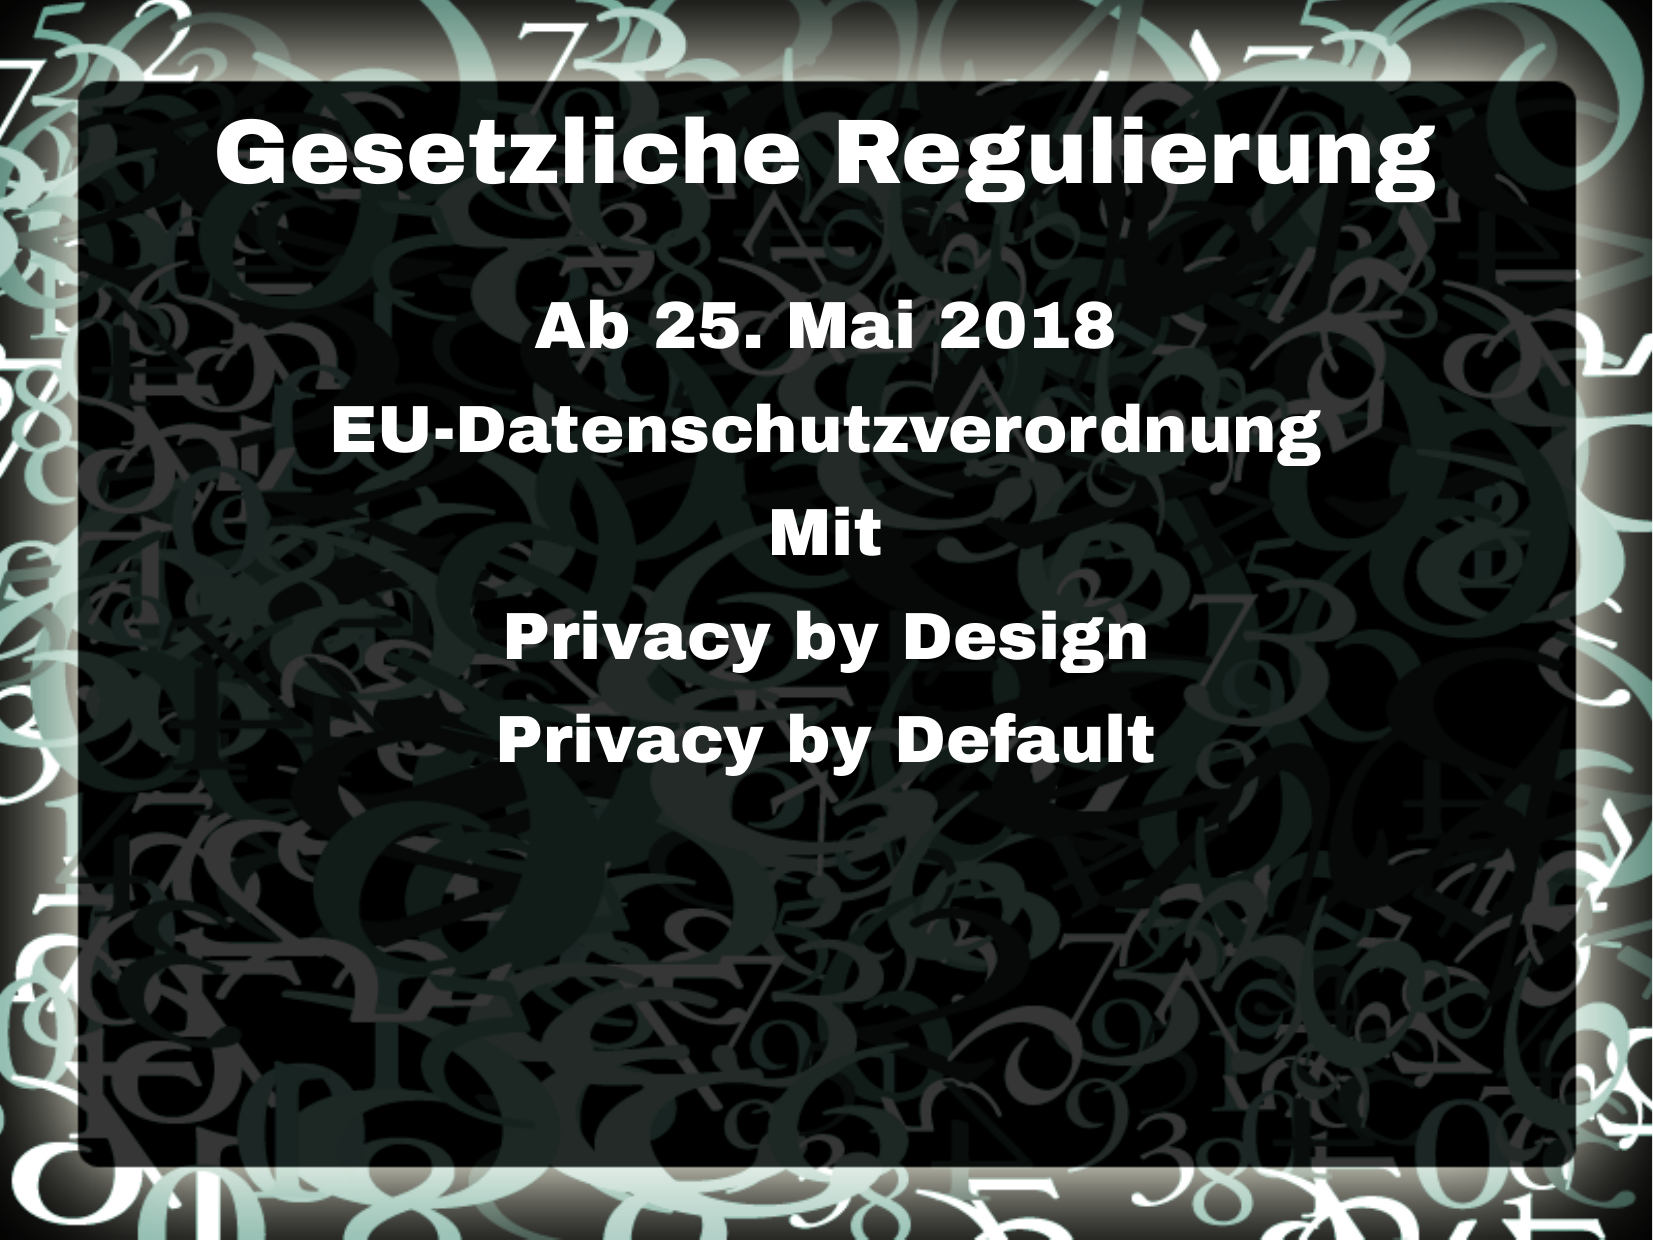

Gesetzliche Regulierung
Ab 25. Mai 2018
EU-Datenschutzverordnung
Mit
Privacy by Design
Privacy by Default